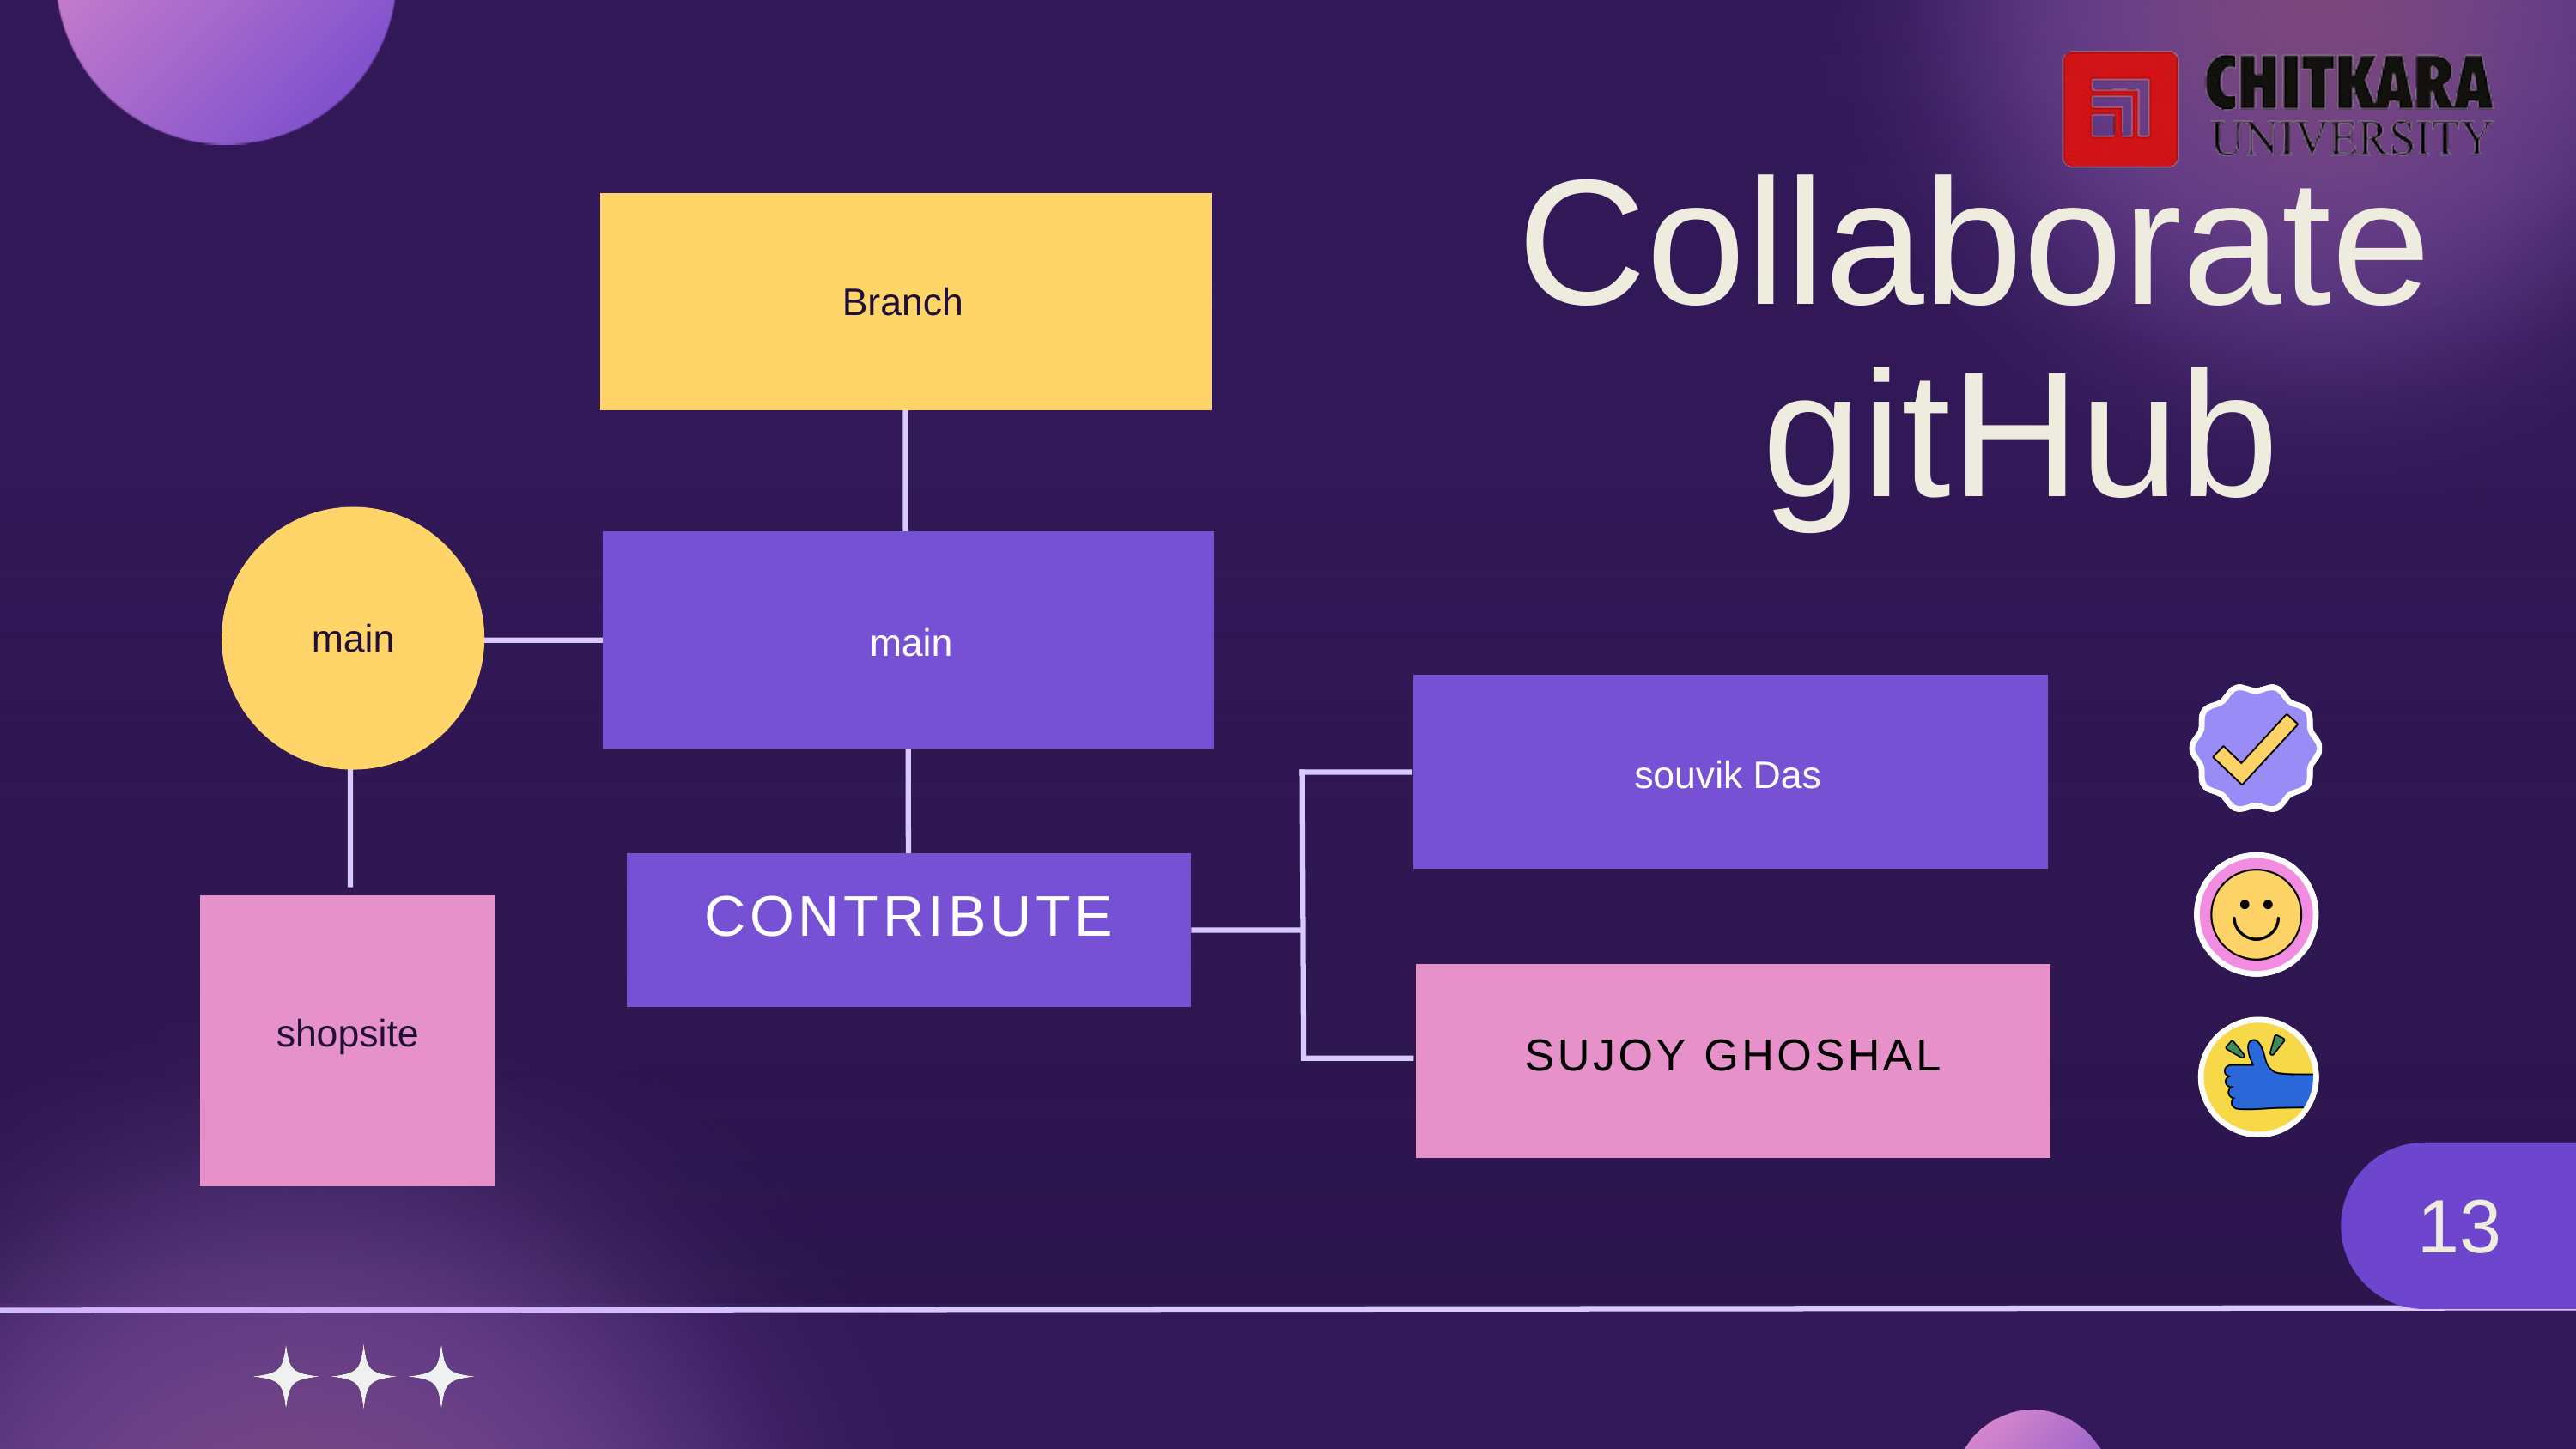

Collaborate

Branch

gitHub

main
main

souvik Das

CONTRIBUTE

SUJOY GHOSHAL
shopsite

13